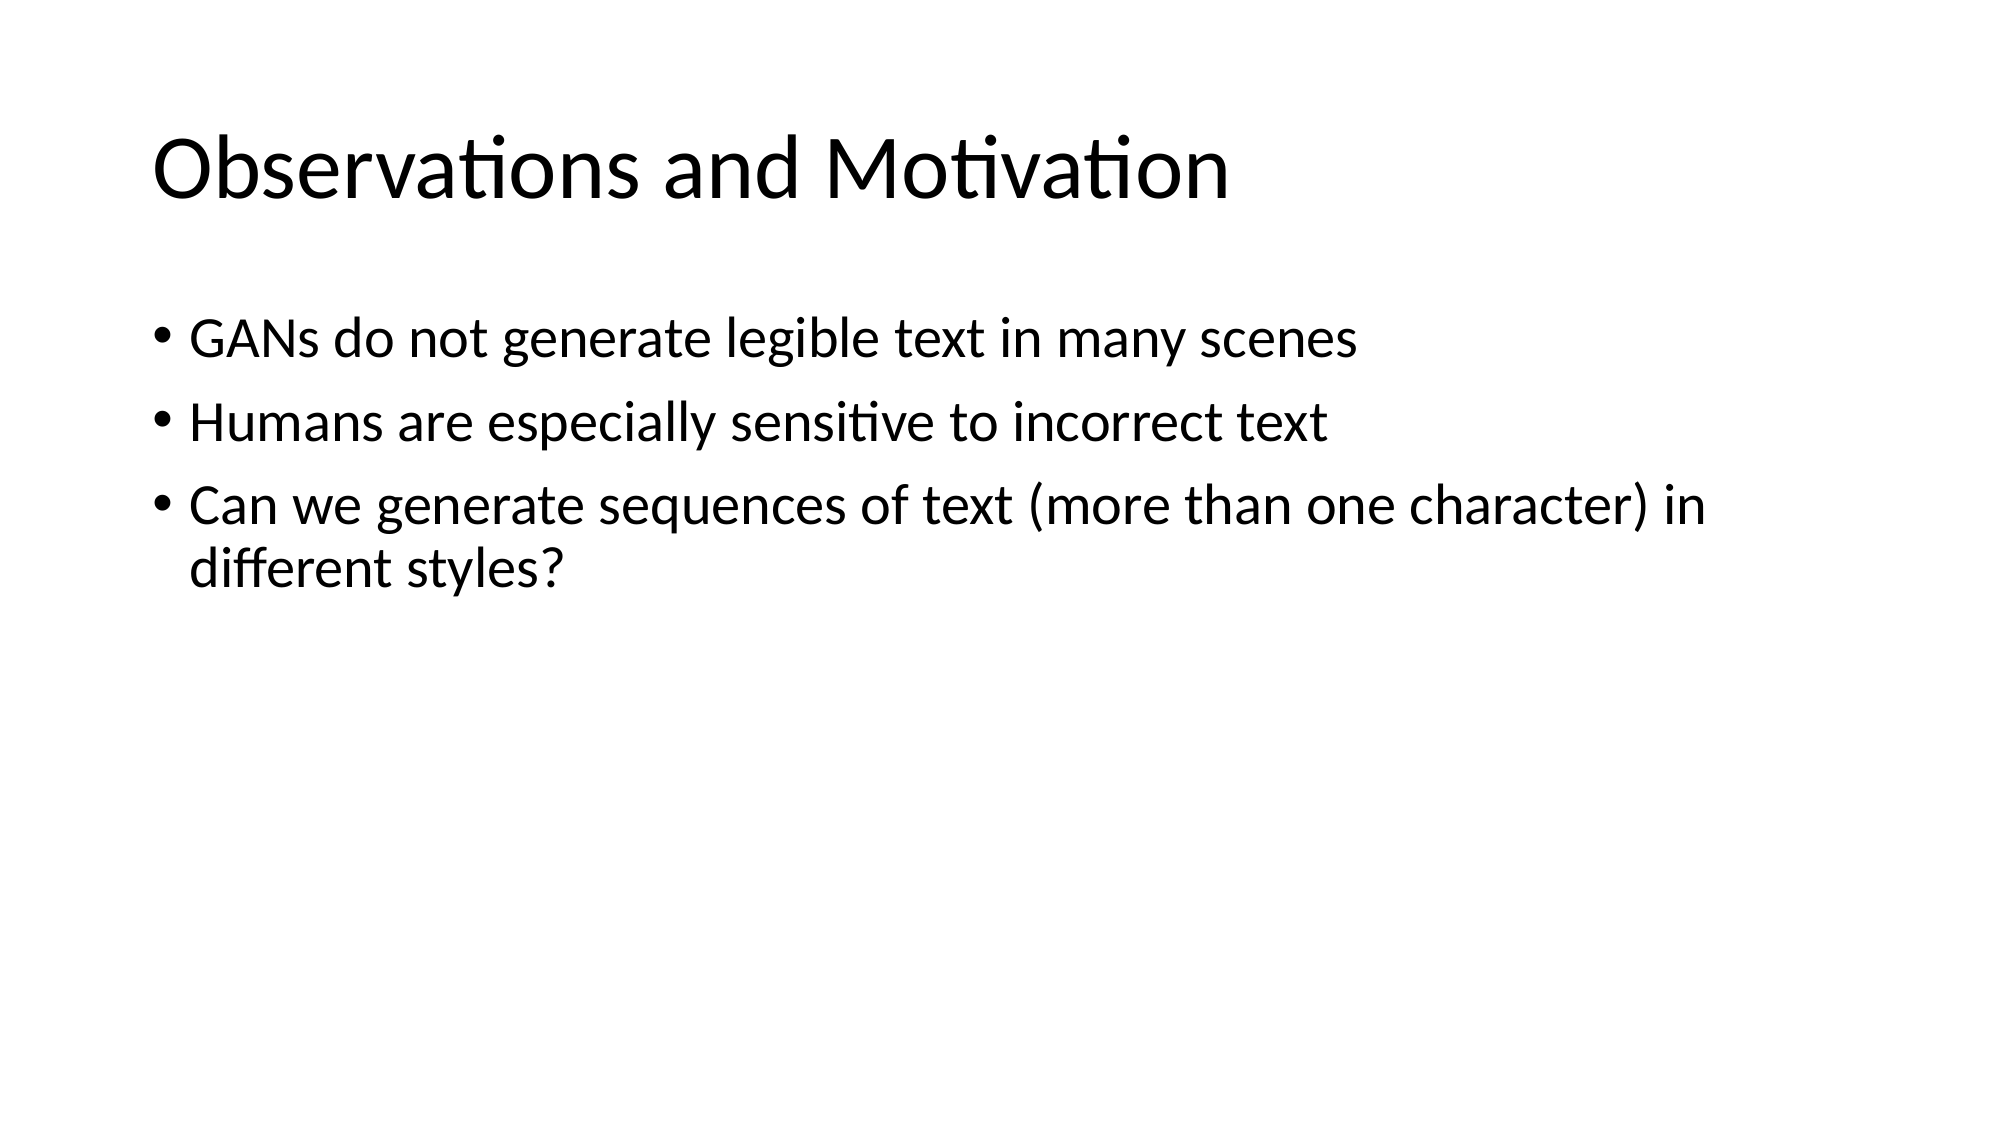

# Observations and Motivation
GANs do not generate legible text in many scenes
Humans are especially sensitive to incorrect text
Can we generate sequences of text (more than one character) in different styles?